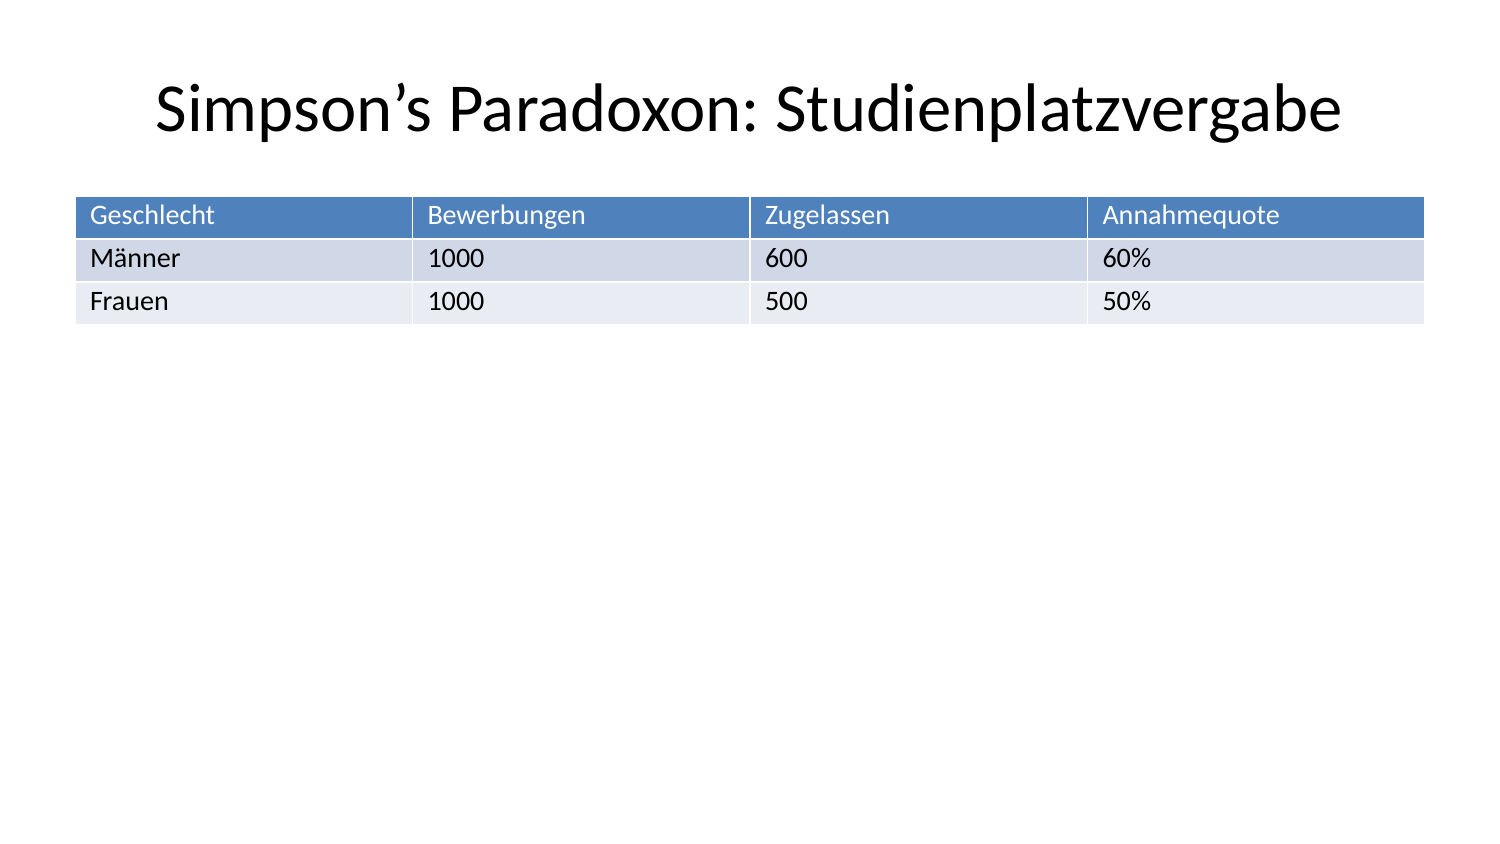

# Simpson’s Paradoxon: Studienplatzvergabe
| Geschlecht | Bewerbungen | Zugelassen | Annahmequote |
| --- | --- | --- | --- |
| Männer | 1000 | 600 | 60% |
| Frauen | 1000 | 500 | 50% |